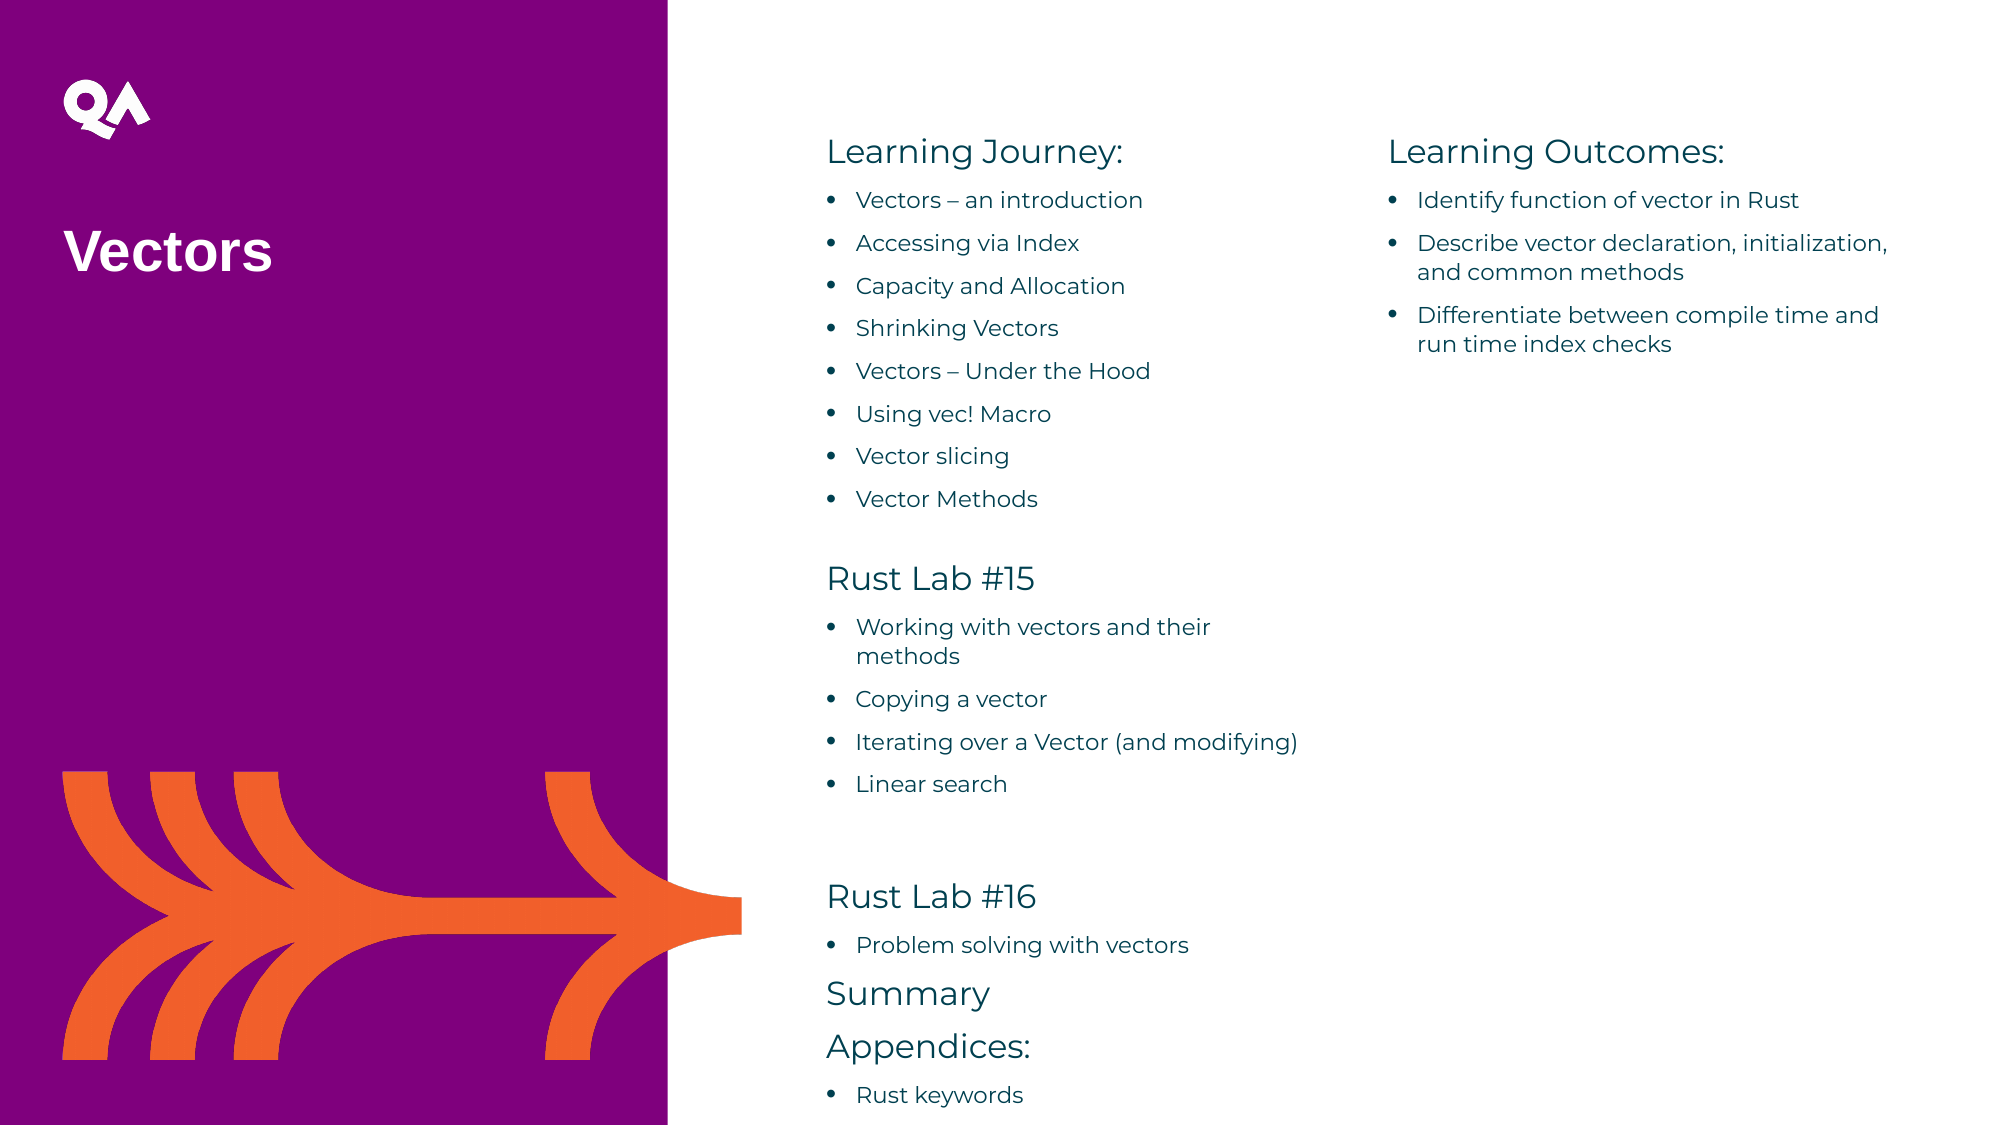

Learning Journey:
Vectors – an introduction
Accessing via Index
Capacity and Allocation
Shrinking Vectors
Vectors – Under the Hood
Using vec! Macro
Vector slicing
Vector Methods

Rust Lab #15
Working with vectors and their methods
Copying a vector
Iterating over a Vector (and modifying)
Linear search

Rust Lab #16
Problem solving with vectors
Summary
Appendices:
Rust keywords
Learning Outcomes:
Identify function of vector in Rust
Describe vector declaration, initialization, and common methods
Differentiate between compile time and run time index checks

Vectors